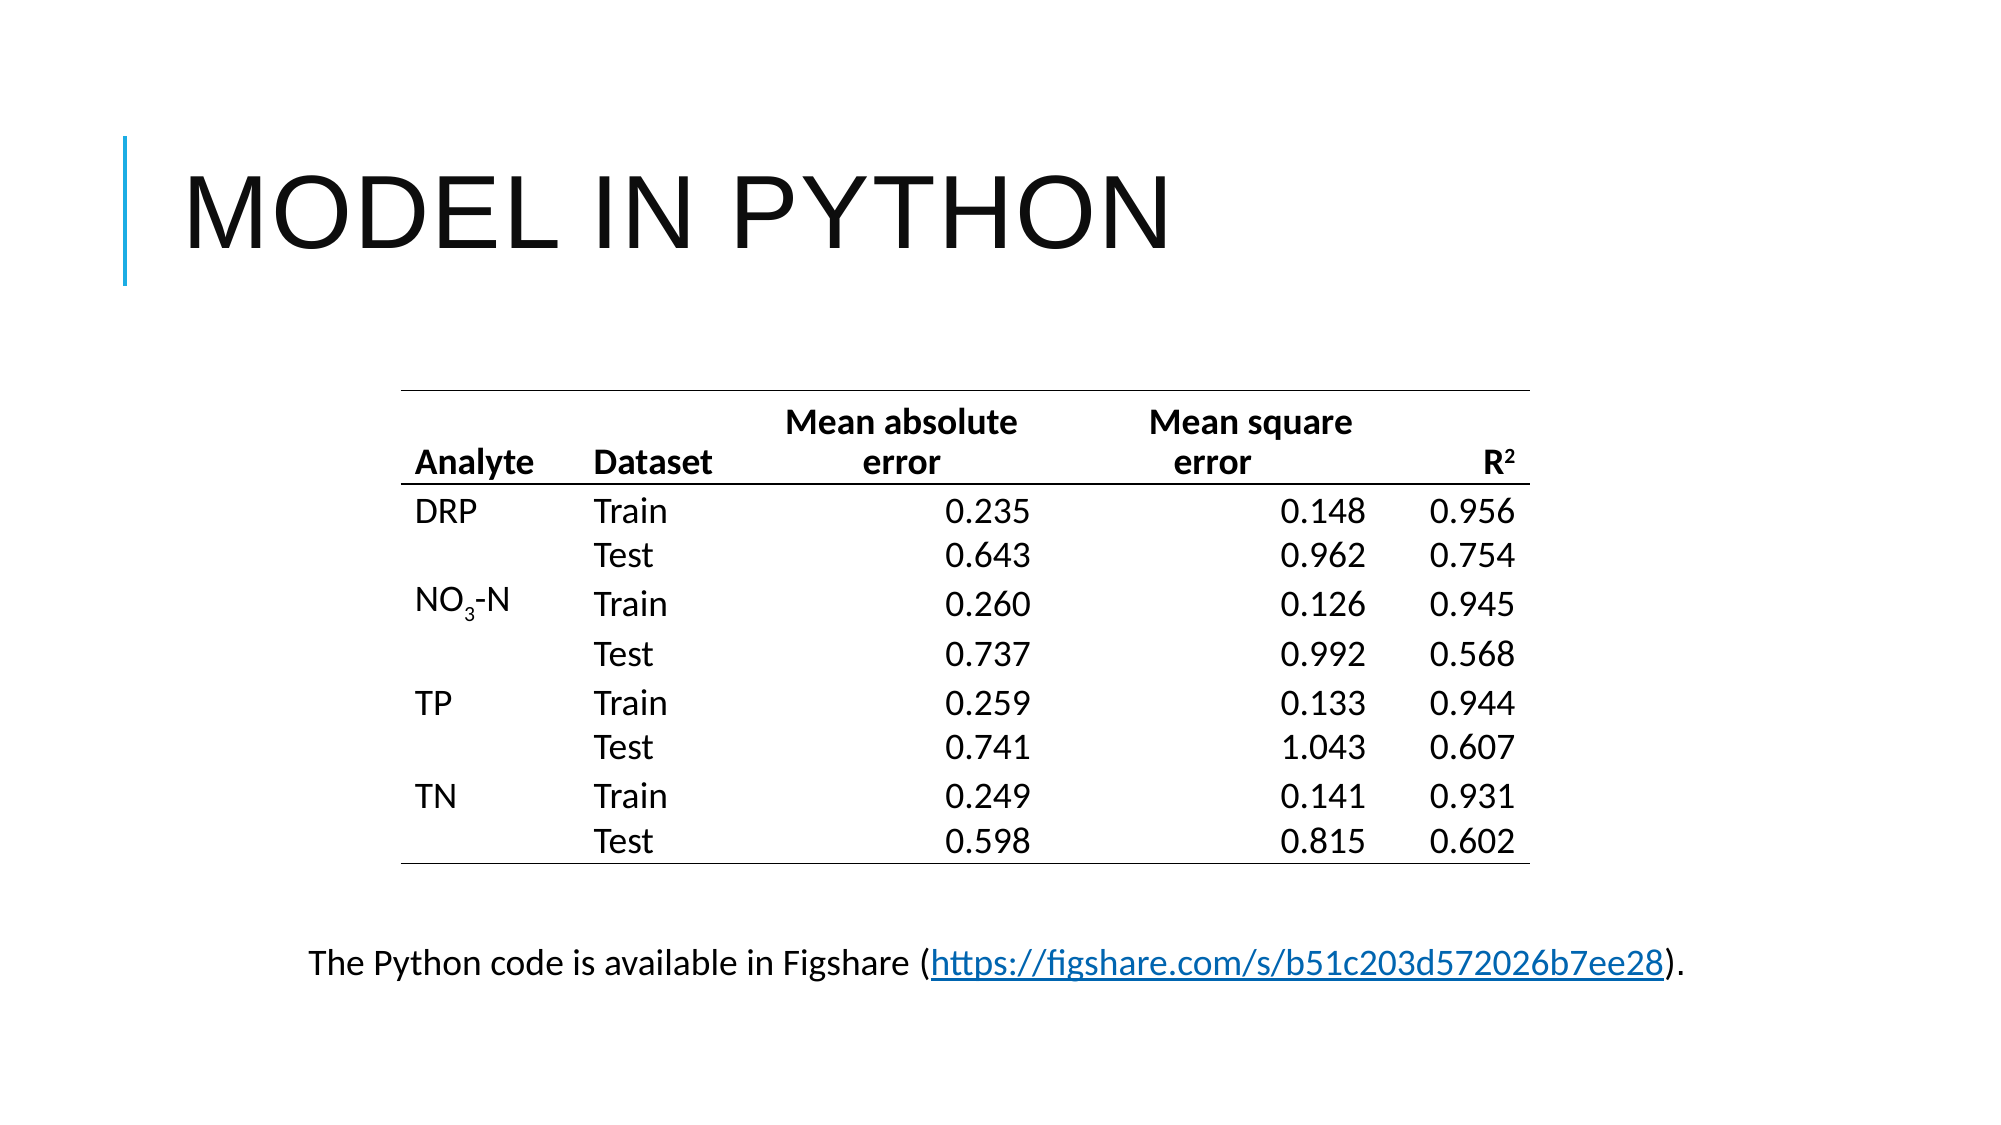

# Model in python
| Analyte | Dataset | Mean absolute error | Mean square error | R2 |
| --- | --- | --- | --- | --- |
| DRP | Train | 0.235 | 0.148 | 0.956 |
|  | Test | 0.643 | 0.962 | 0.754 |
| NO3-N | Train | 0.260 | 0.126 | 0.945 |
|  | Test | 0.737 | 0.992 | 0.568 |
| TP | Train | 0.259 | 0.133 | 0.944 |
|  | Test | 0.741 | 1.043 | 0.607 |
| TN | Train | 0.249 | 0.141 | 0.931 |
|  | Test | 0.598 | 0.815 | 0.602 |
The Python code is available in Figshare (https://figshare.com/s/b51c203d572026b7ee28).